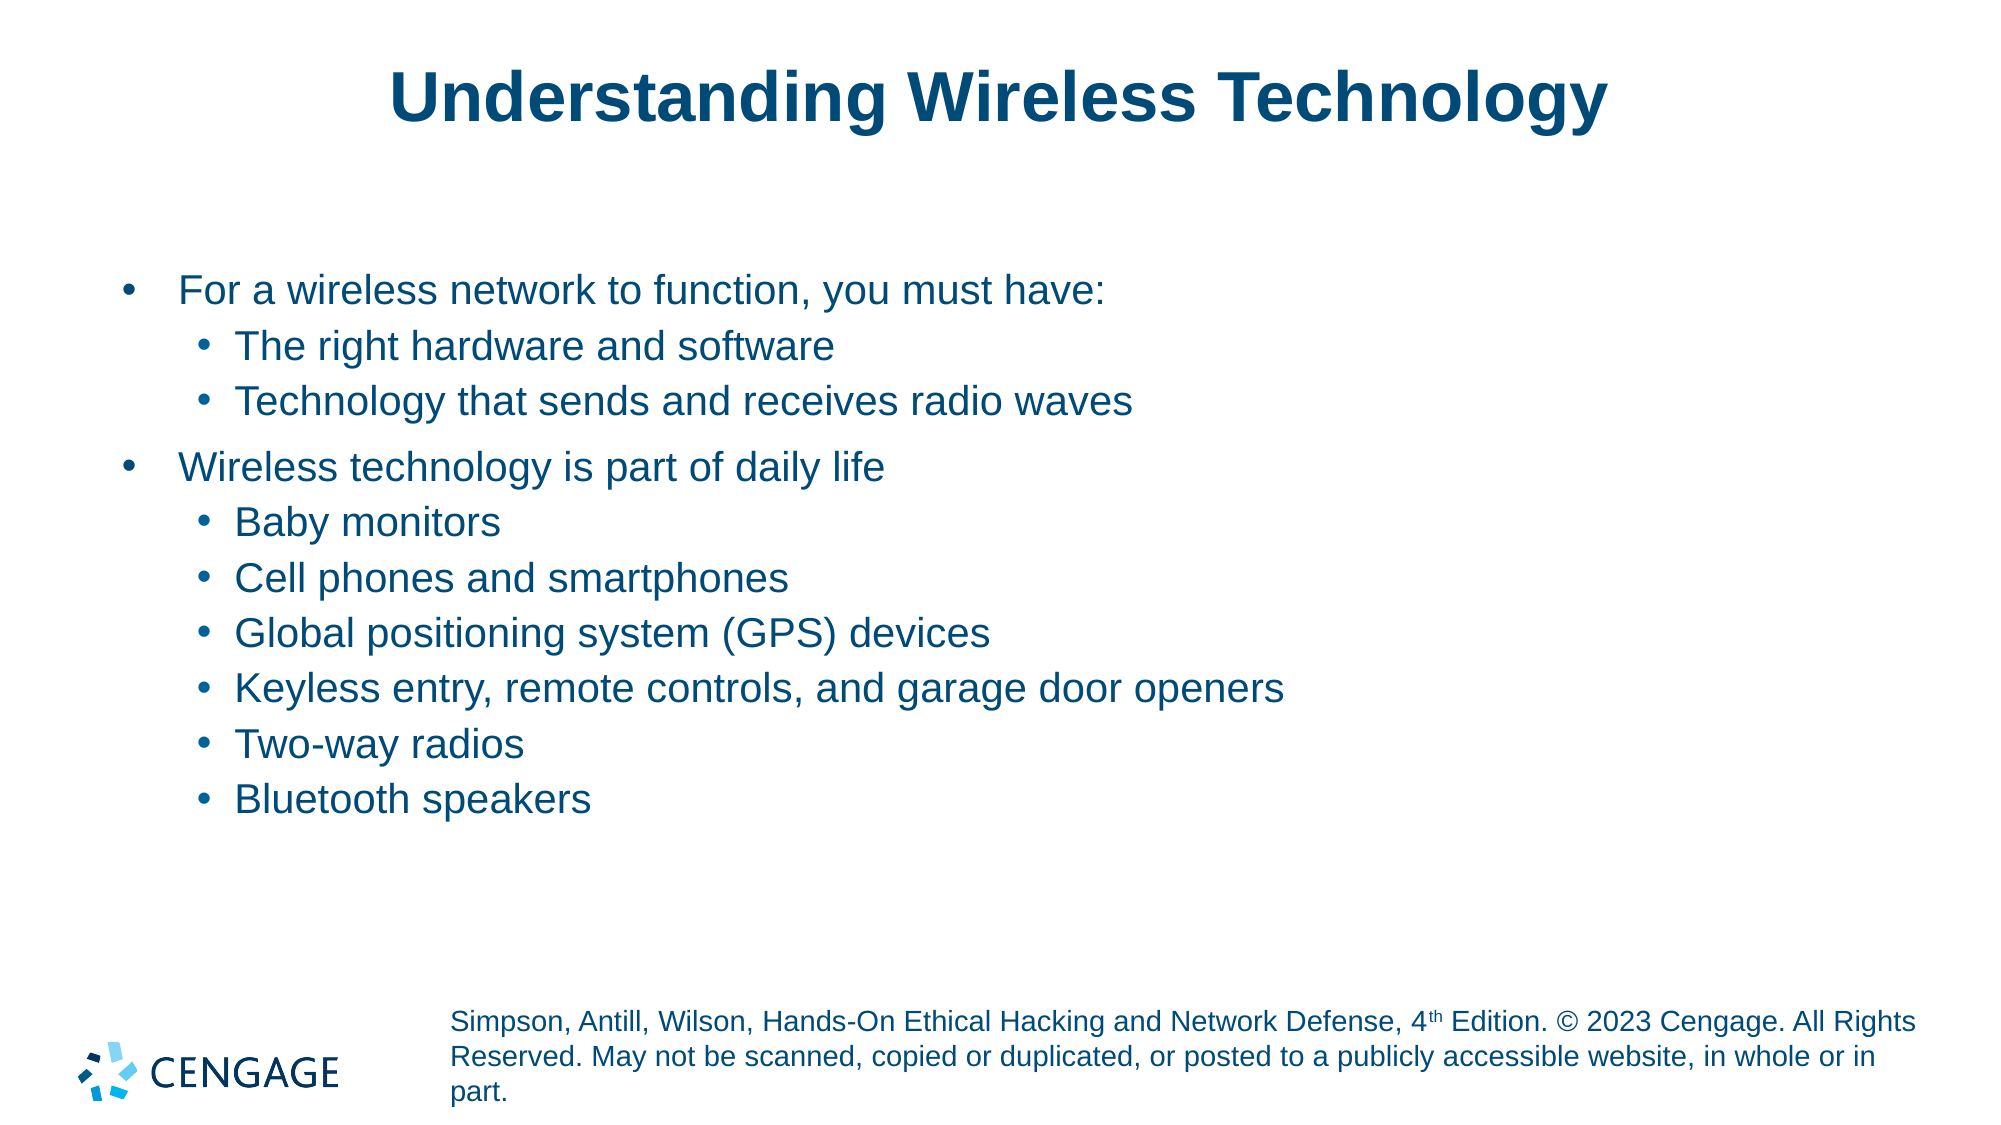

# Understanding Wireless Technology
For a wireless network to function, you must have:
The right hardware and software
Technology that sends and receives radio waves
Wireless technology is part of daily life
Baby monitors
Cell phones and smartphones
Global positioning system (GPS) devices
Keyless entry, remote controls, and garage door openers
Two-way radios
Bluetooth speakers